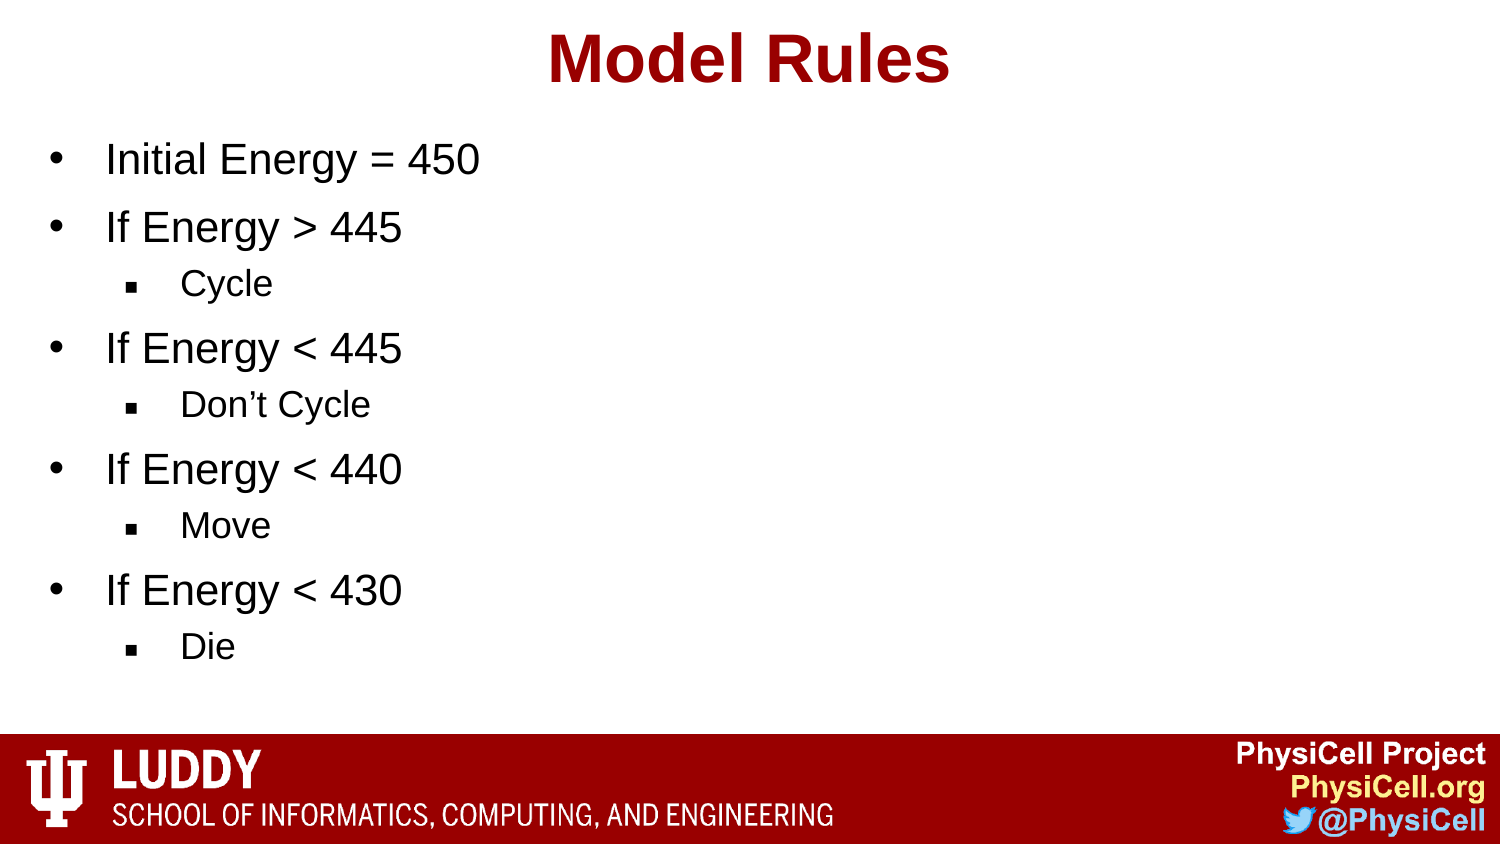

# Model Rules
Initial Energy = 450
If Energy > 445
Cycle
If Energy < 445
Don’t Cycle
If Energy < 440
Move
If Energy < 430
Die